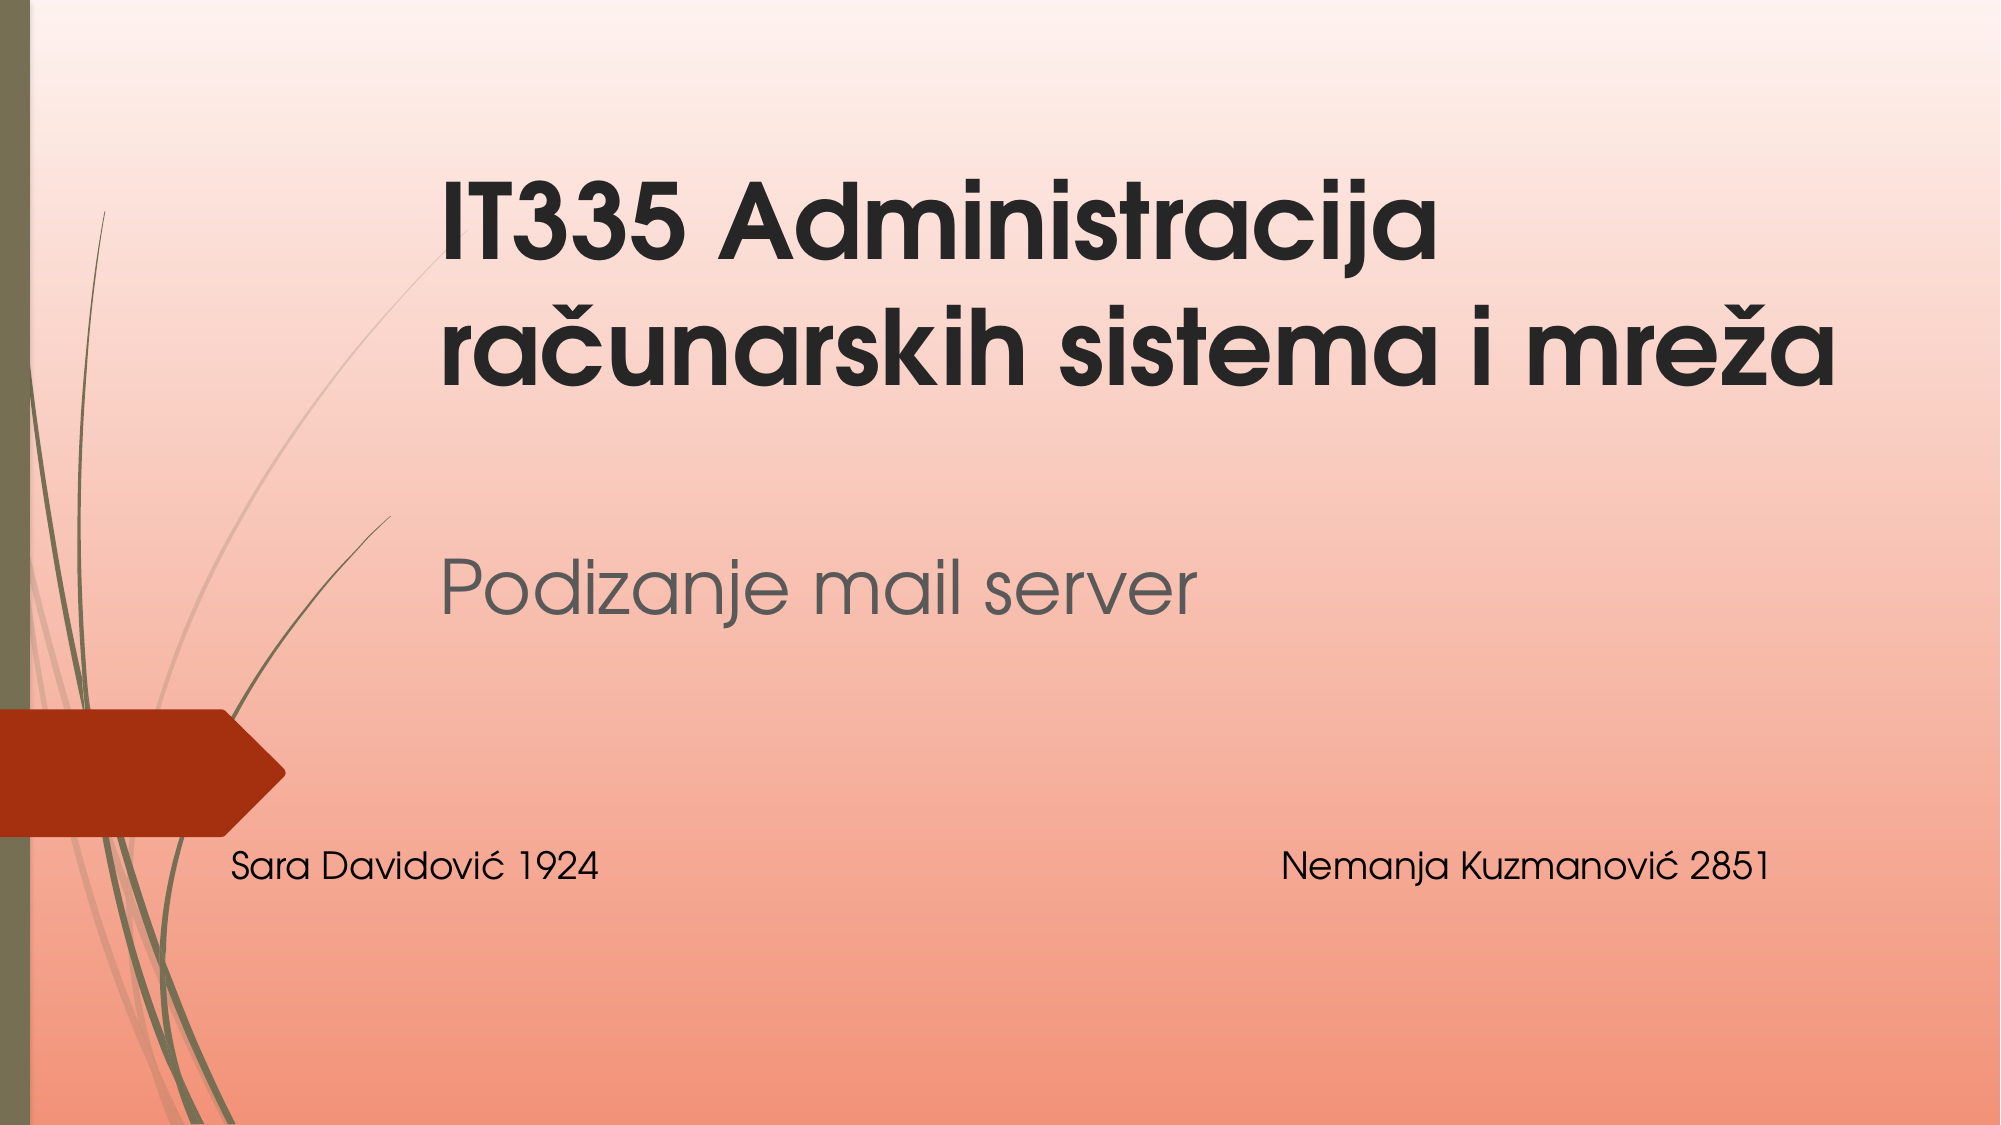

# IT335 Administracija računarskih sistema i mreža
Podizanje mail server
Sara Davidović 1924					Nemanja Kuzmanović 2851